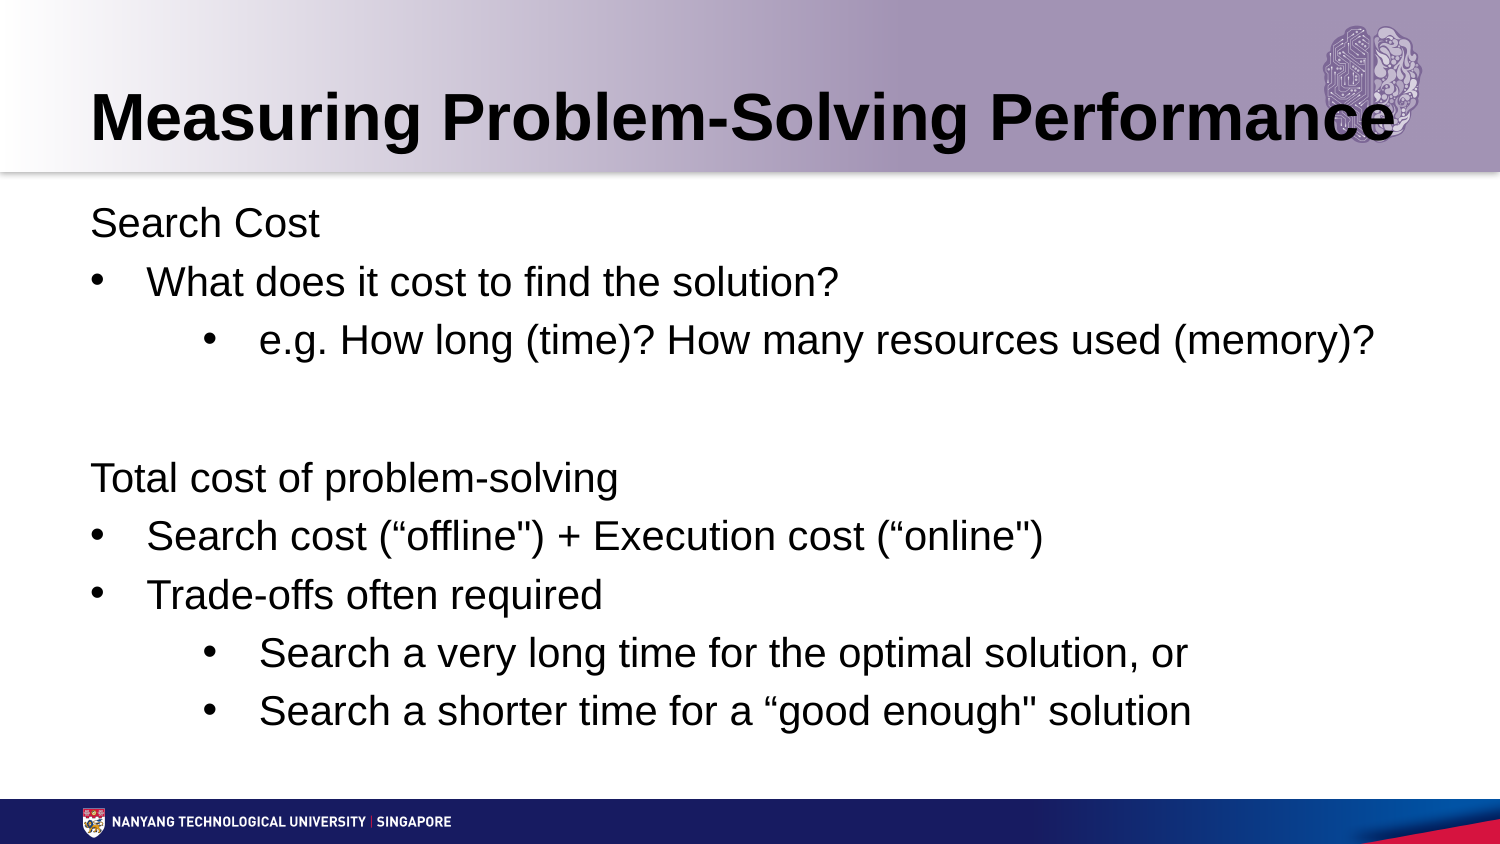

# Measuring Problem-Solving Performance
Search Cost
What does it cost to find the solution?
e.g. How long (time)? How many resources used (memory)?

Total cost of problem-solving
Search cost (“offline") + Execution cost (“online")
Trade-offs often required
Search a very long time for the optimal solution, or
Search a shorter time for a “good enough" solution